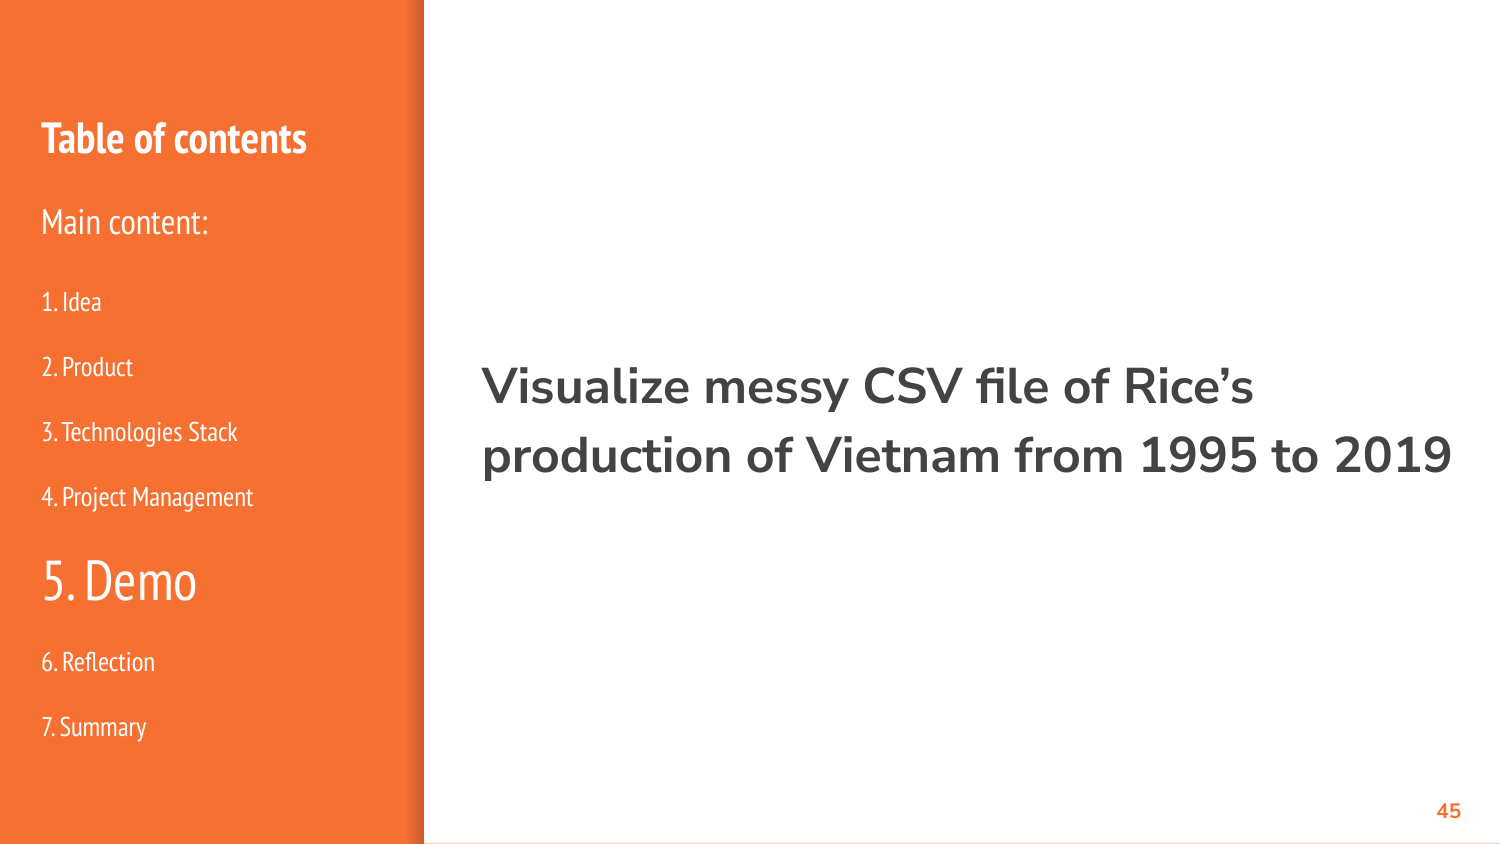

# Table of contents

Main content:

1. Idea

2. Product

3. Technologies Stack

4. Project Management

5. Demo

6. Reflection

7. Summary
Visualize messy CSV file of Rice’s production of Vietnam from 1995 to 2019
45